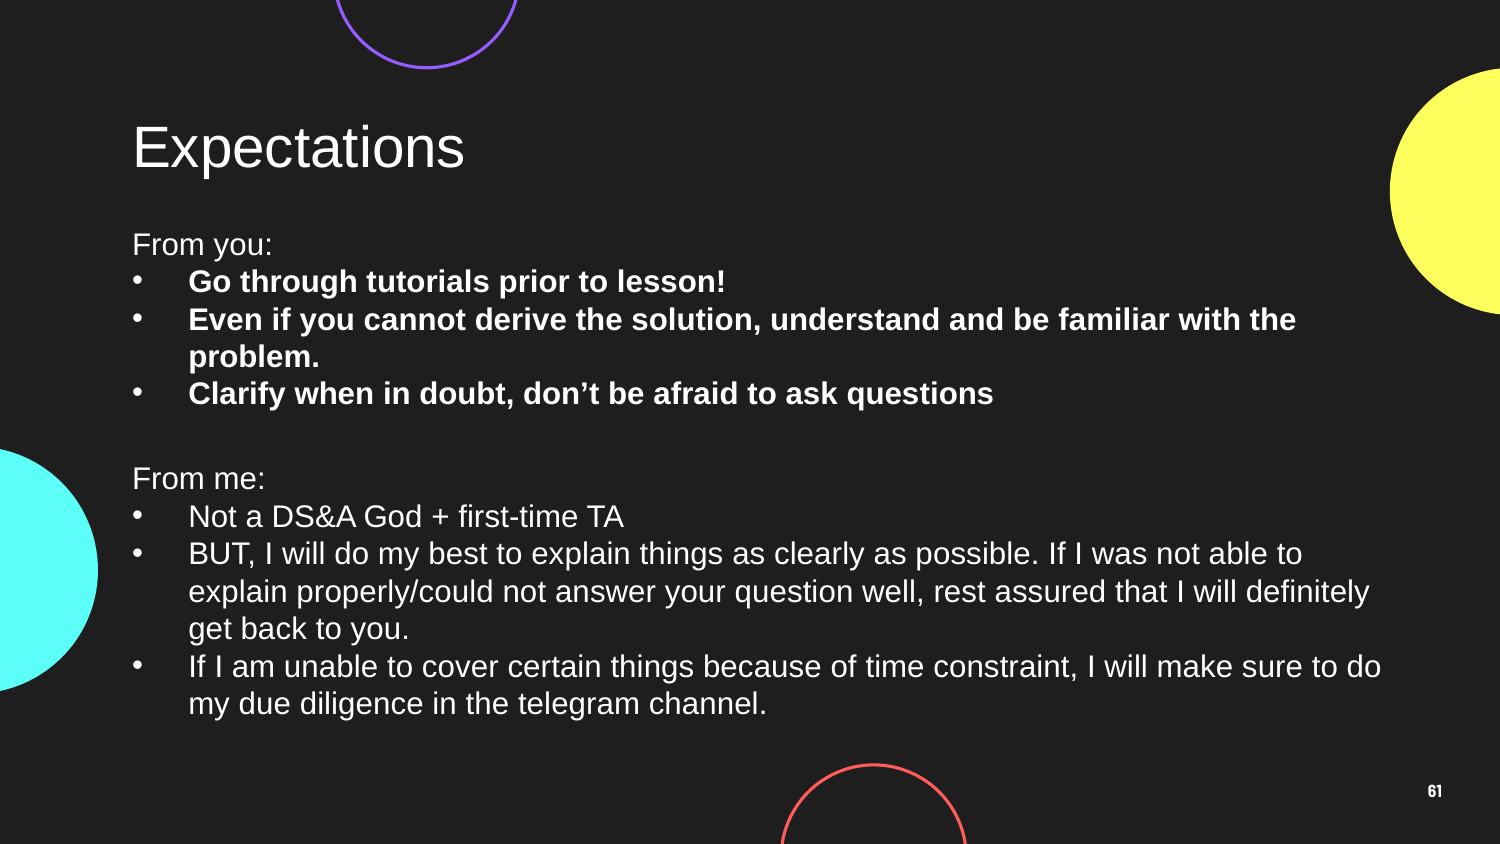

# Expectations
From you:
Go through tutorials prior to lesson!
Even if you cannot derive the solution, understand and be familiar with the problem.
Clarify when in doubt, don’t be afraid to ask questions

From me:
Not a DS&A God + first-time TA
BUT, I will do my best to explain things as clearly as possible. If I was not able to explain properly/could not answer your question well, rest assured that I will definitely get back to you.
If I am unable to cover certain things because of time constraint, I will make sure to do my due diligence in the telegram channel.
61